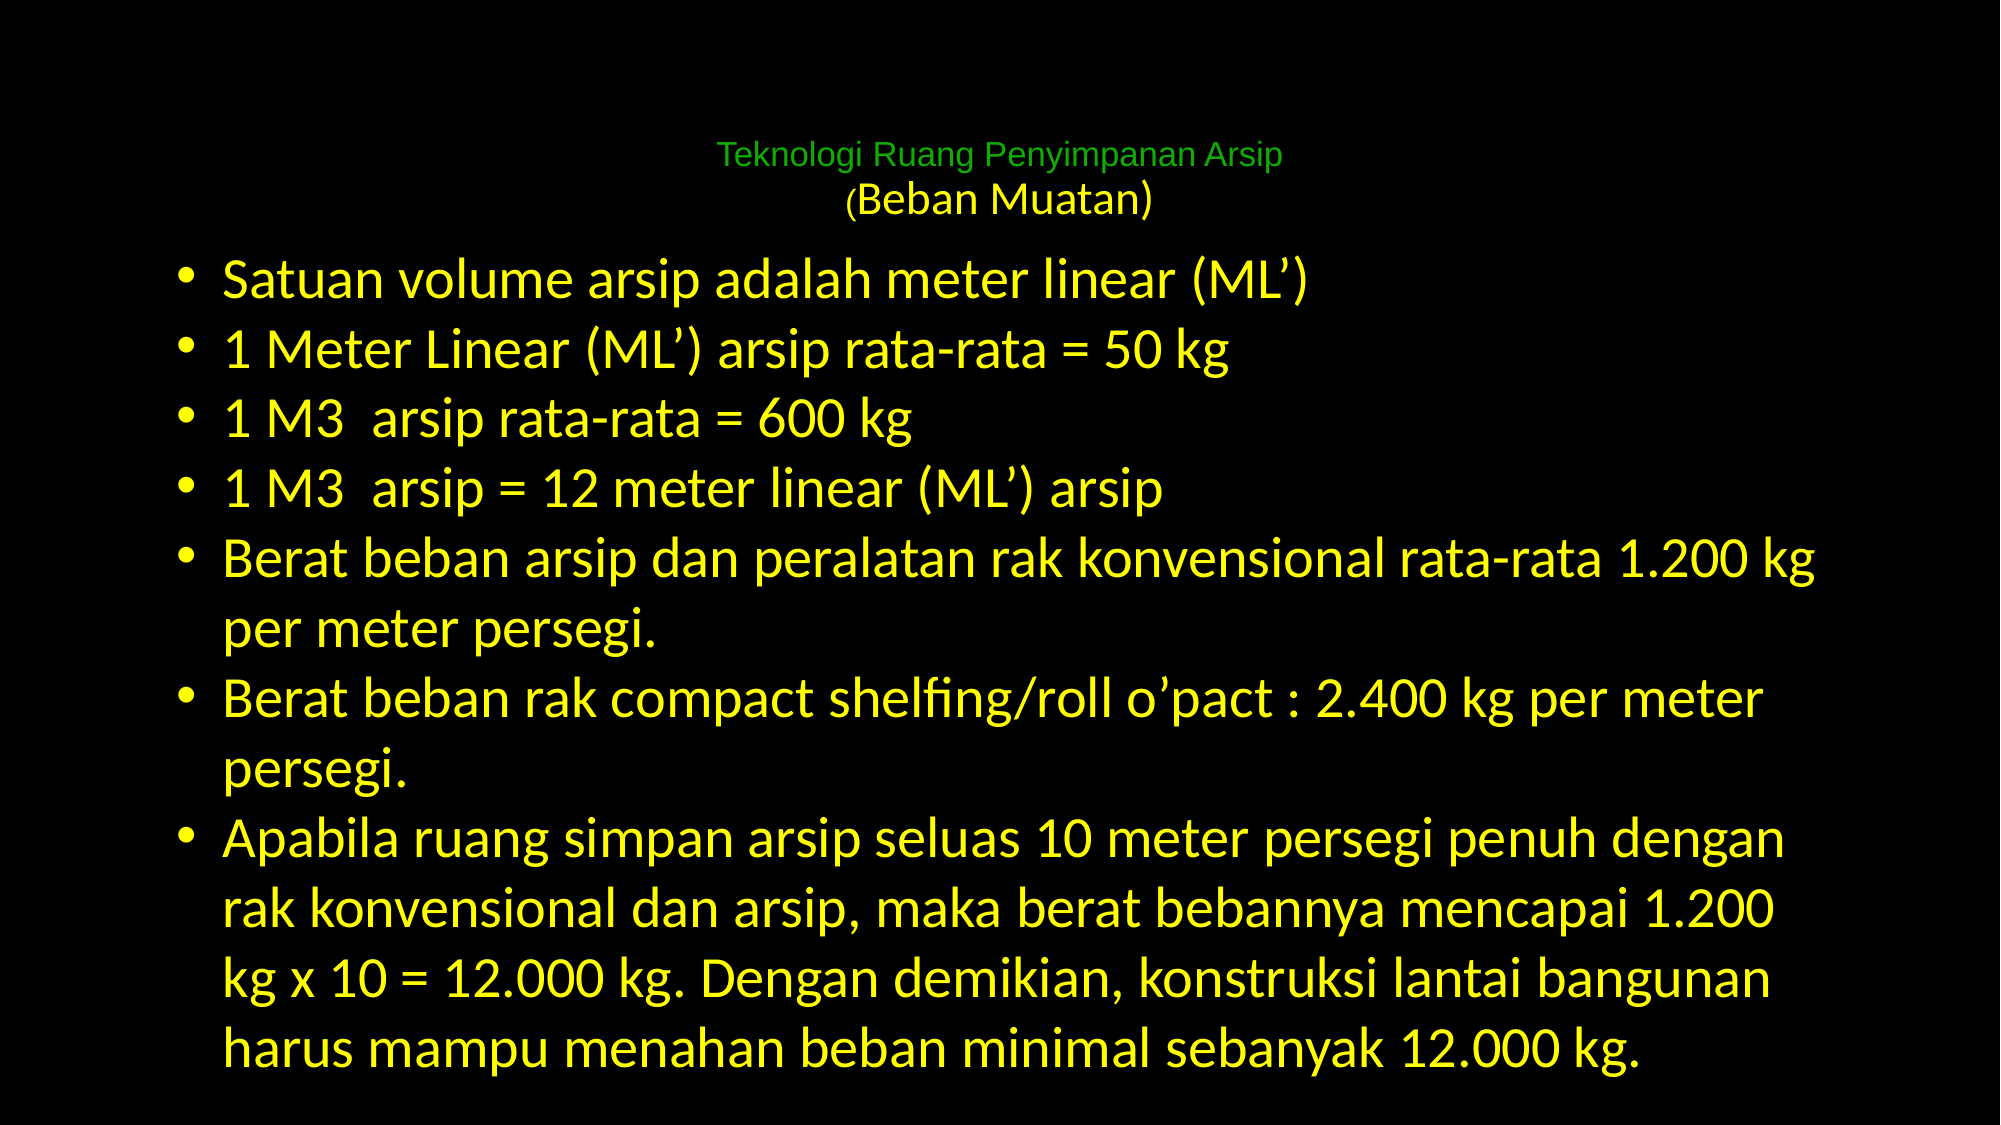

# Teknologi Ruang Penyimpanan Arsip (Beban Muatan)
Satuan volume arsip adalah meter linear (ML’)
1 Meter Linear (ML’) arsip rata-rata = 50 kg
1 M3  arsip rata-rata = 600 kg
1 M3  arsip = 12 meter linear (ML’) arsip
Berat beban arsip dan peralatan rak konvensional rata-rata 1.200 kg per meter persegi.
Berat beban rak compact shelfing/roll o’pact : 2.400 kg per meter persegi.
Apabila ruang simpan arsip seluas 10 meter persegi penuh dengan rak konvensional dan arsip, maka berat bebannya mencapai 1.200 kg x 10 = 12.000 kg. Dengan demikian, konstruksi lantai bangunan harus mampu menahan beban minimal sebanyak 12.000 kg.